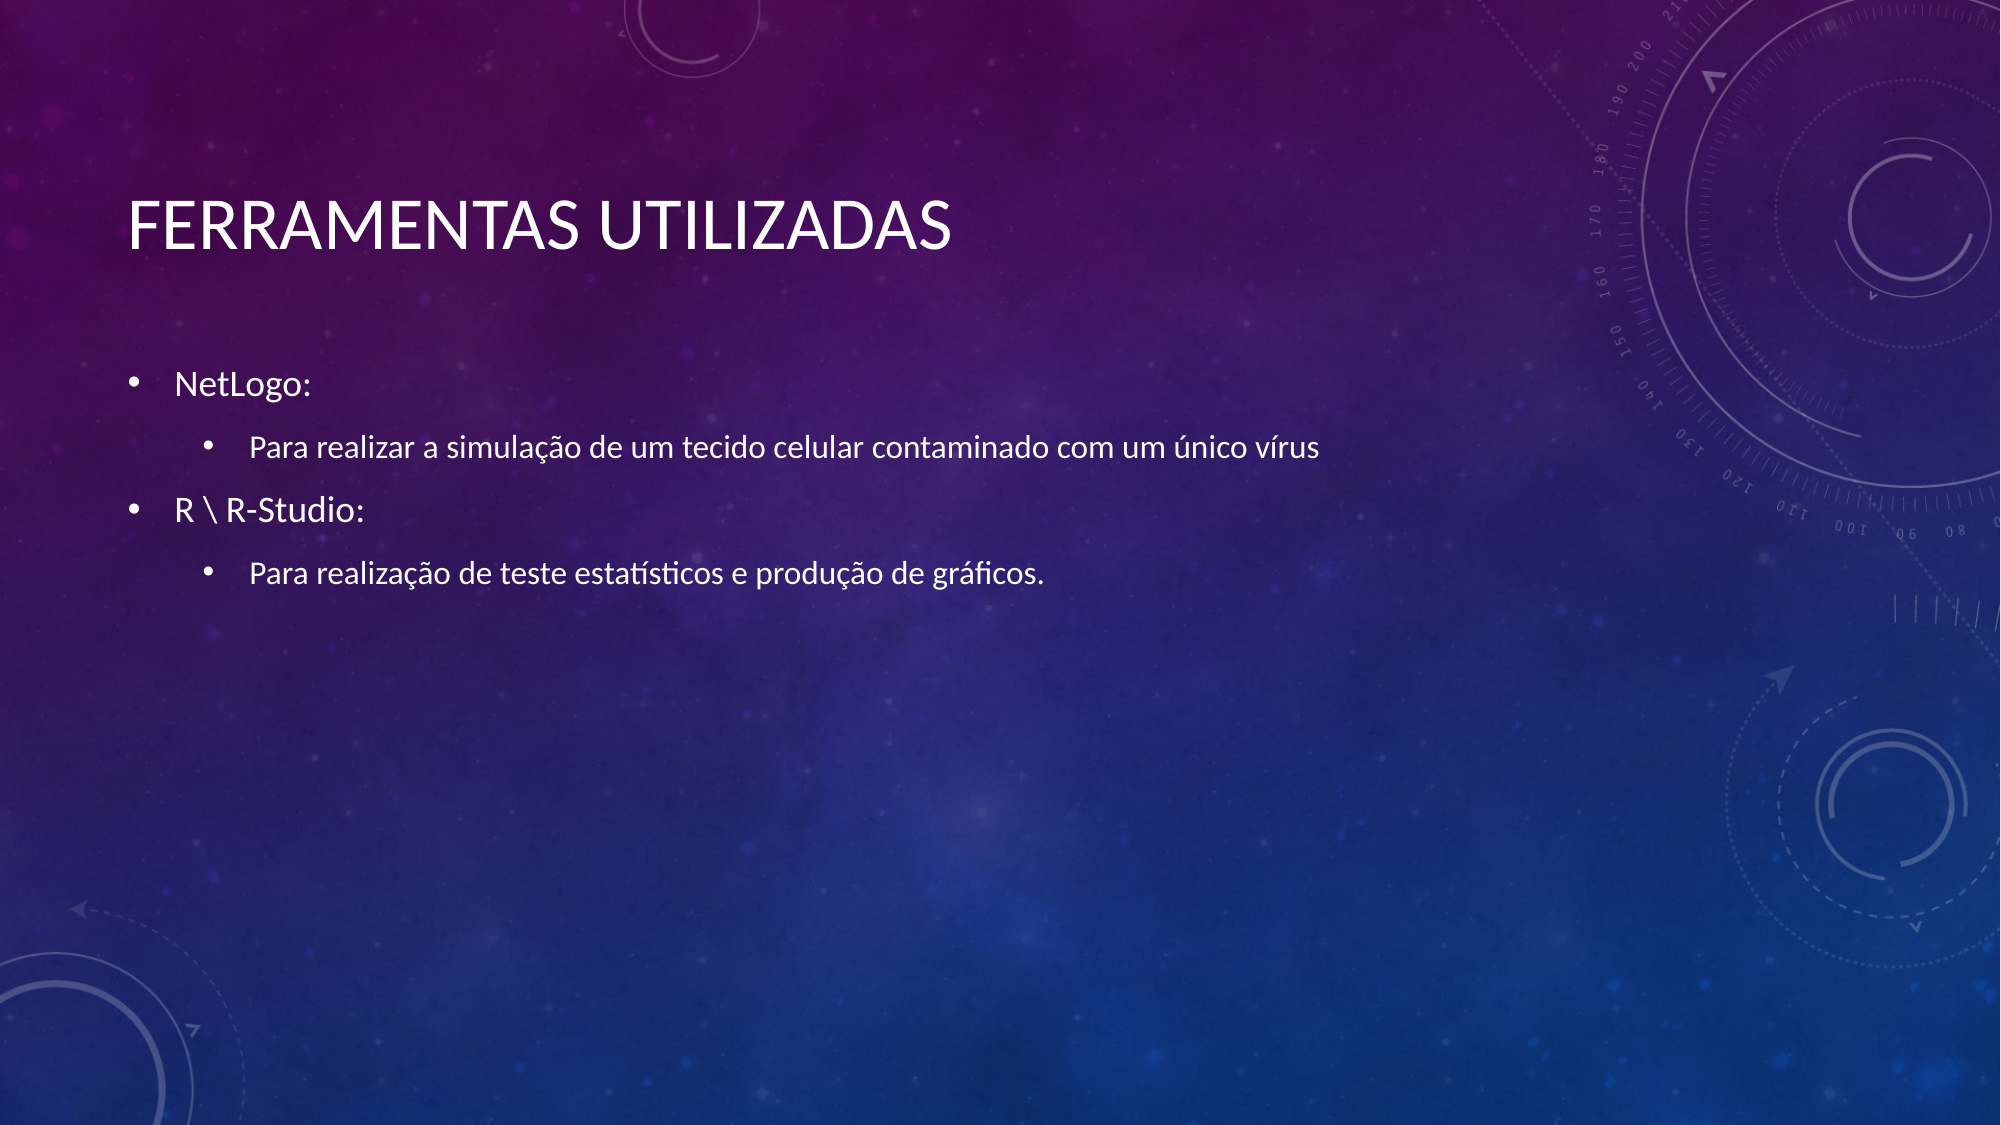

# Ferramentas utilizadas
NetLogo:
Para realizar a simulação de um tecido celular contaminado com um único vírus
R \ R-Studio:
Para realização de teste estatísticos e produção de gráficos.